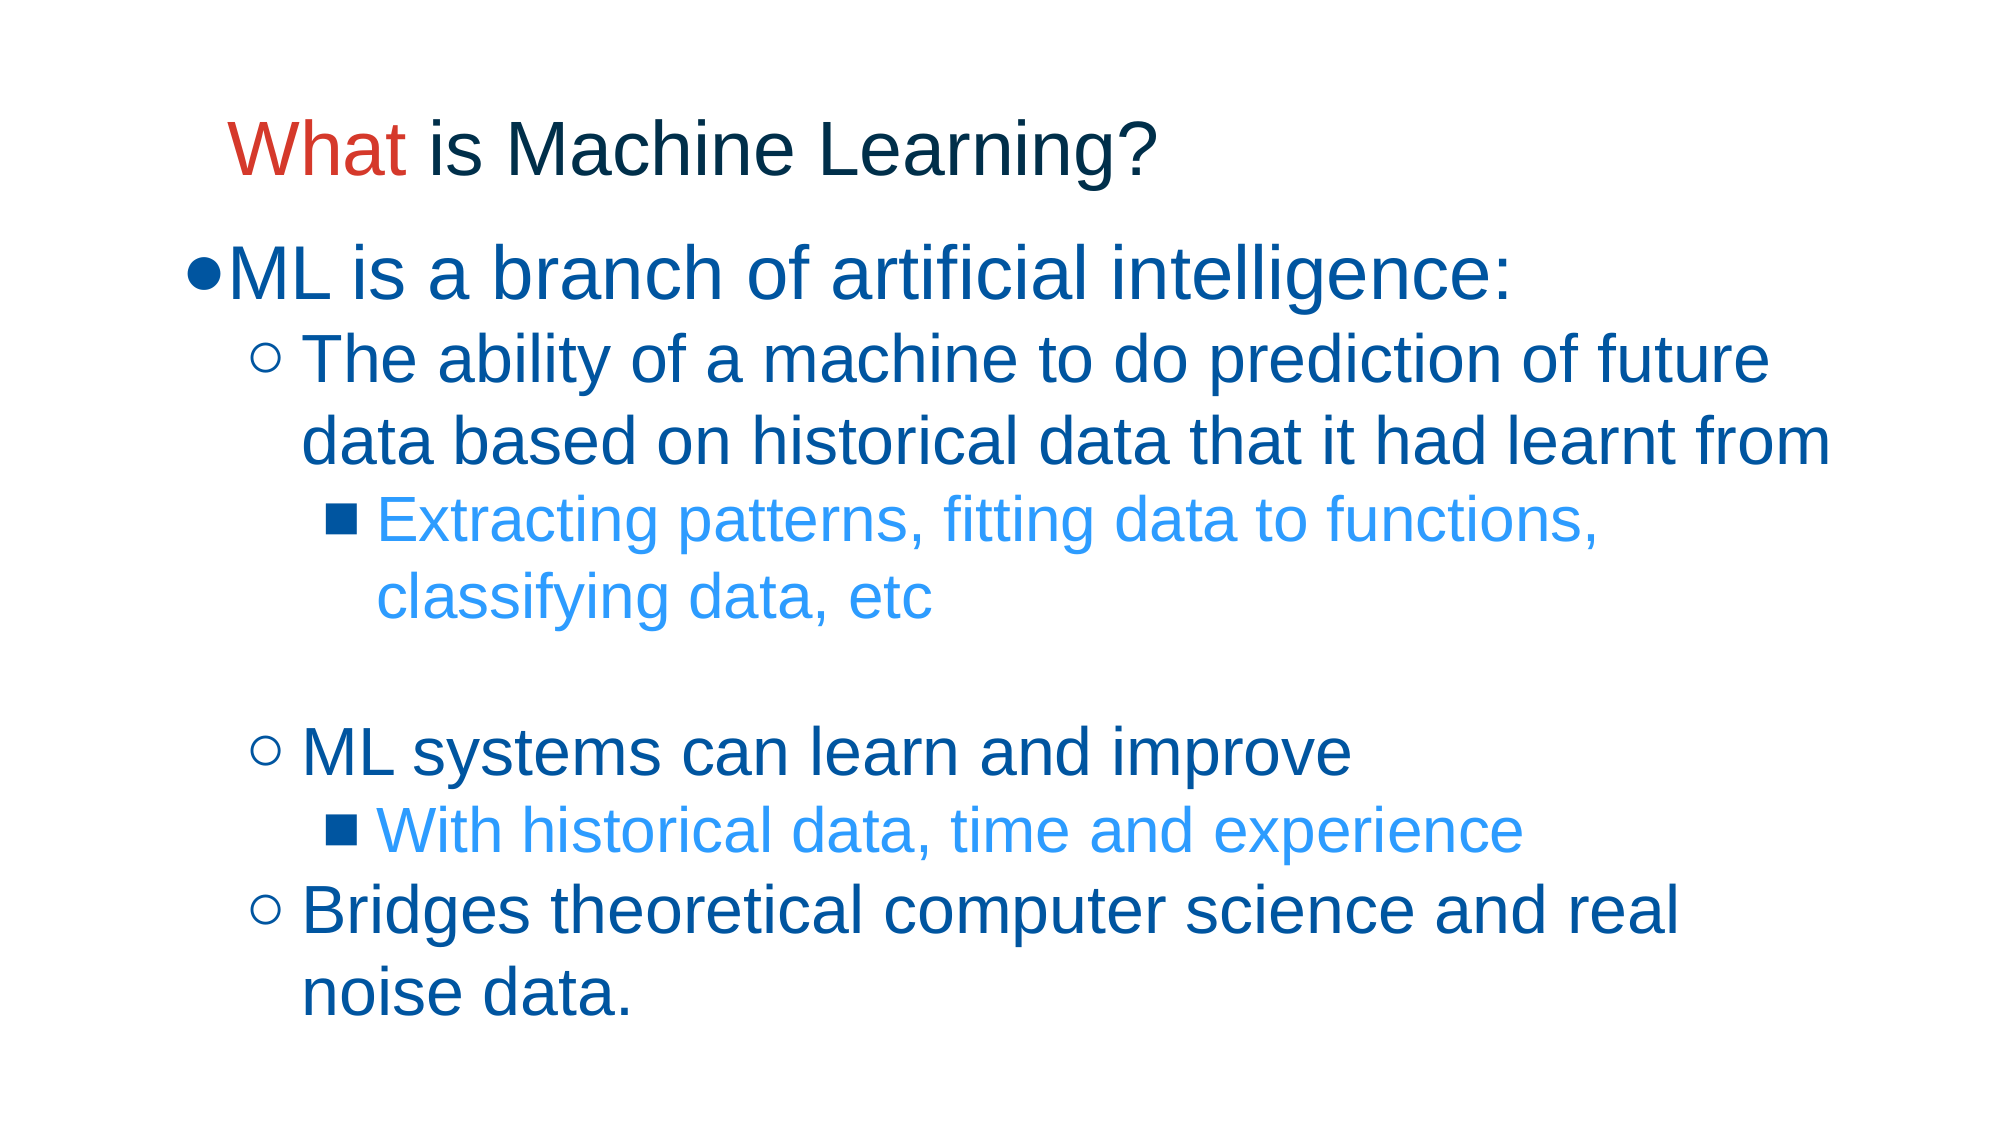

What is Machine Learning?
ML is a branch of artificial intelligence:
The ability of a machine to do prediction of future data based on historical data that it had learnt from
Extracting patterns, fitting data to functions, classifying data, etc

ML systems can learn and improve
With historical data, time and experience
Bridges theoretical computer science and real noise data.